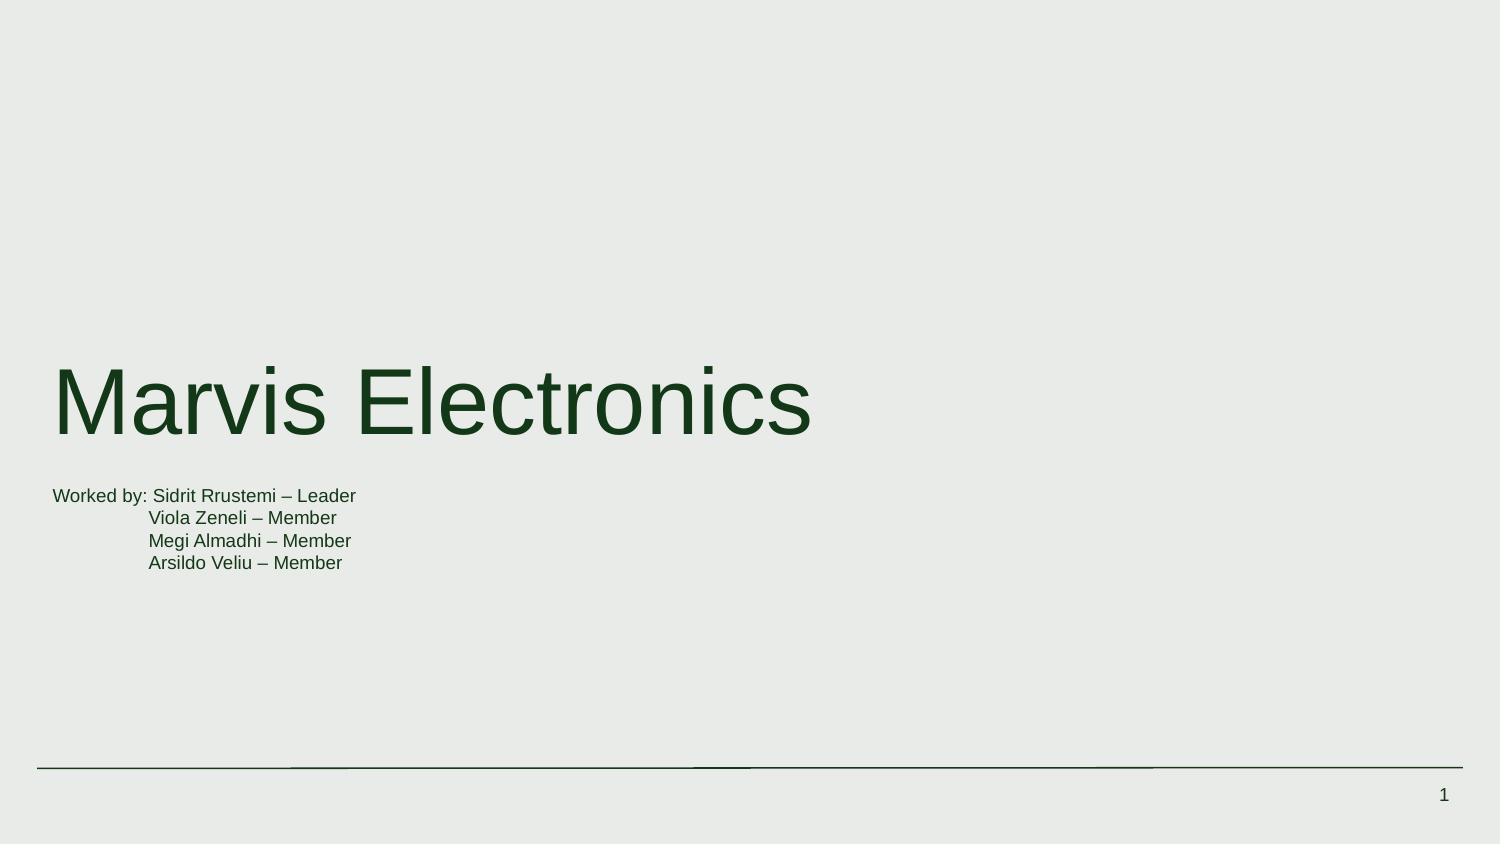

# Marvis Electronics
Worked by: Sidrit Rrustemi – Leader
    Viola Zeneli – Member
    Megi Almadhi – Member
    Arsildo Veliu – Member

1